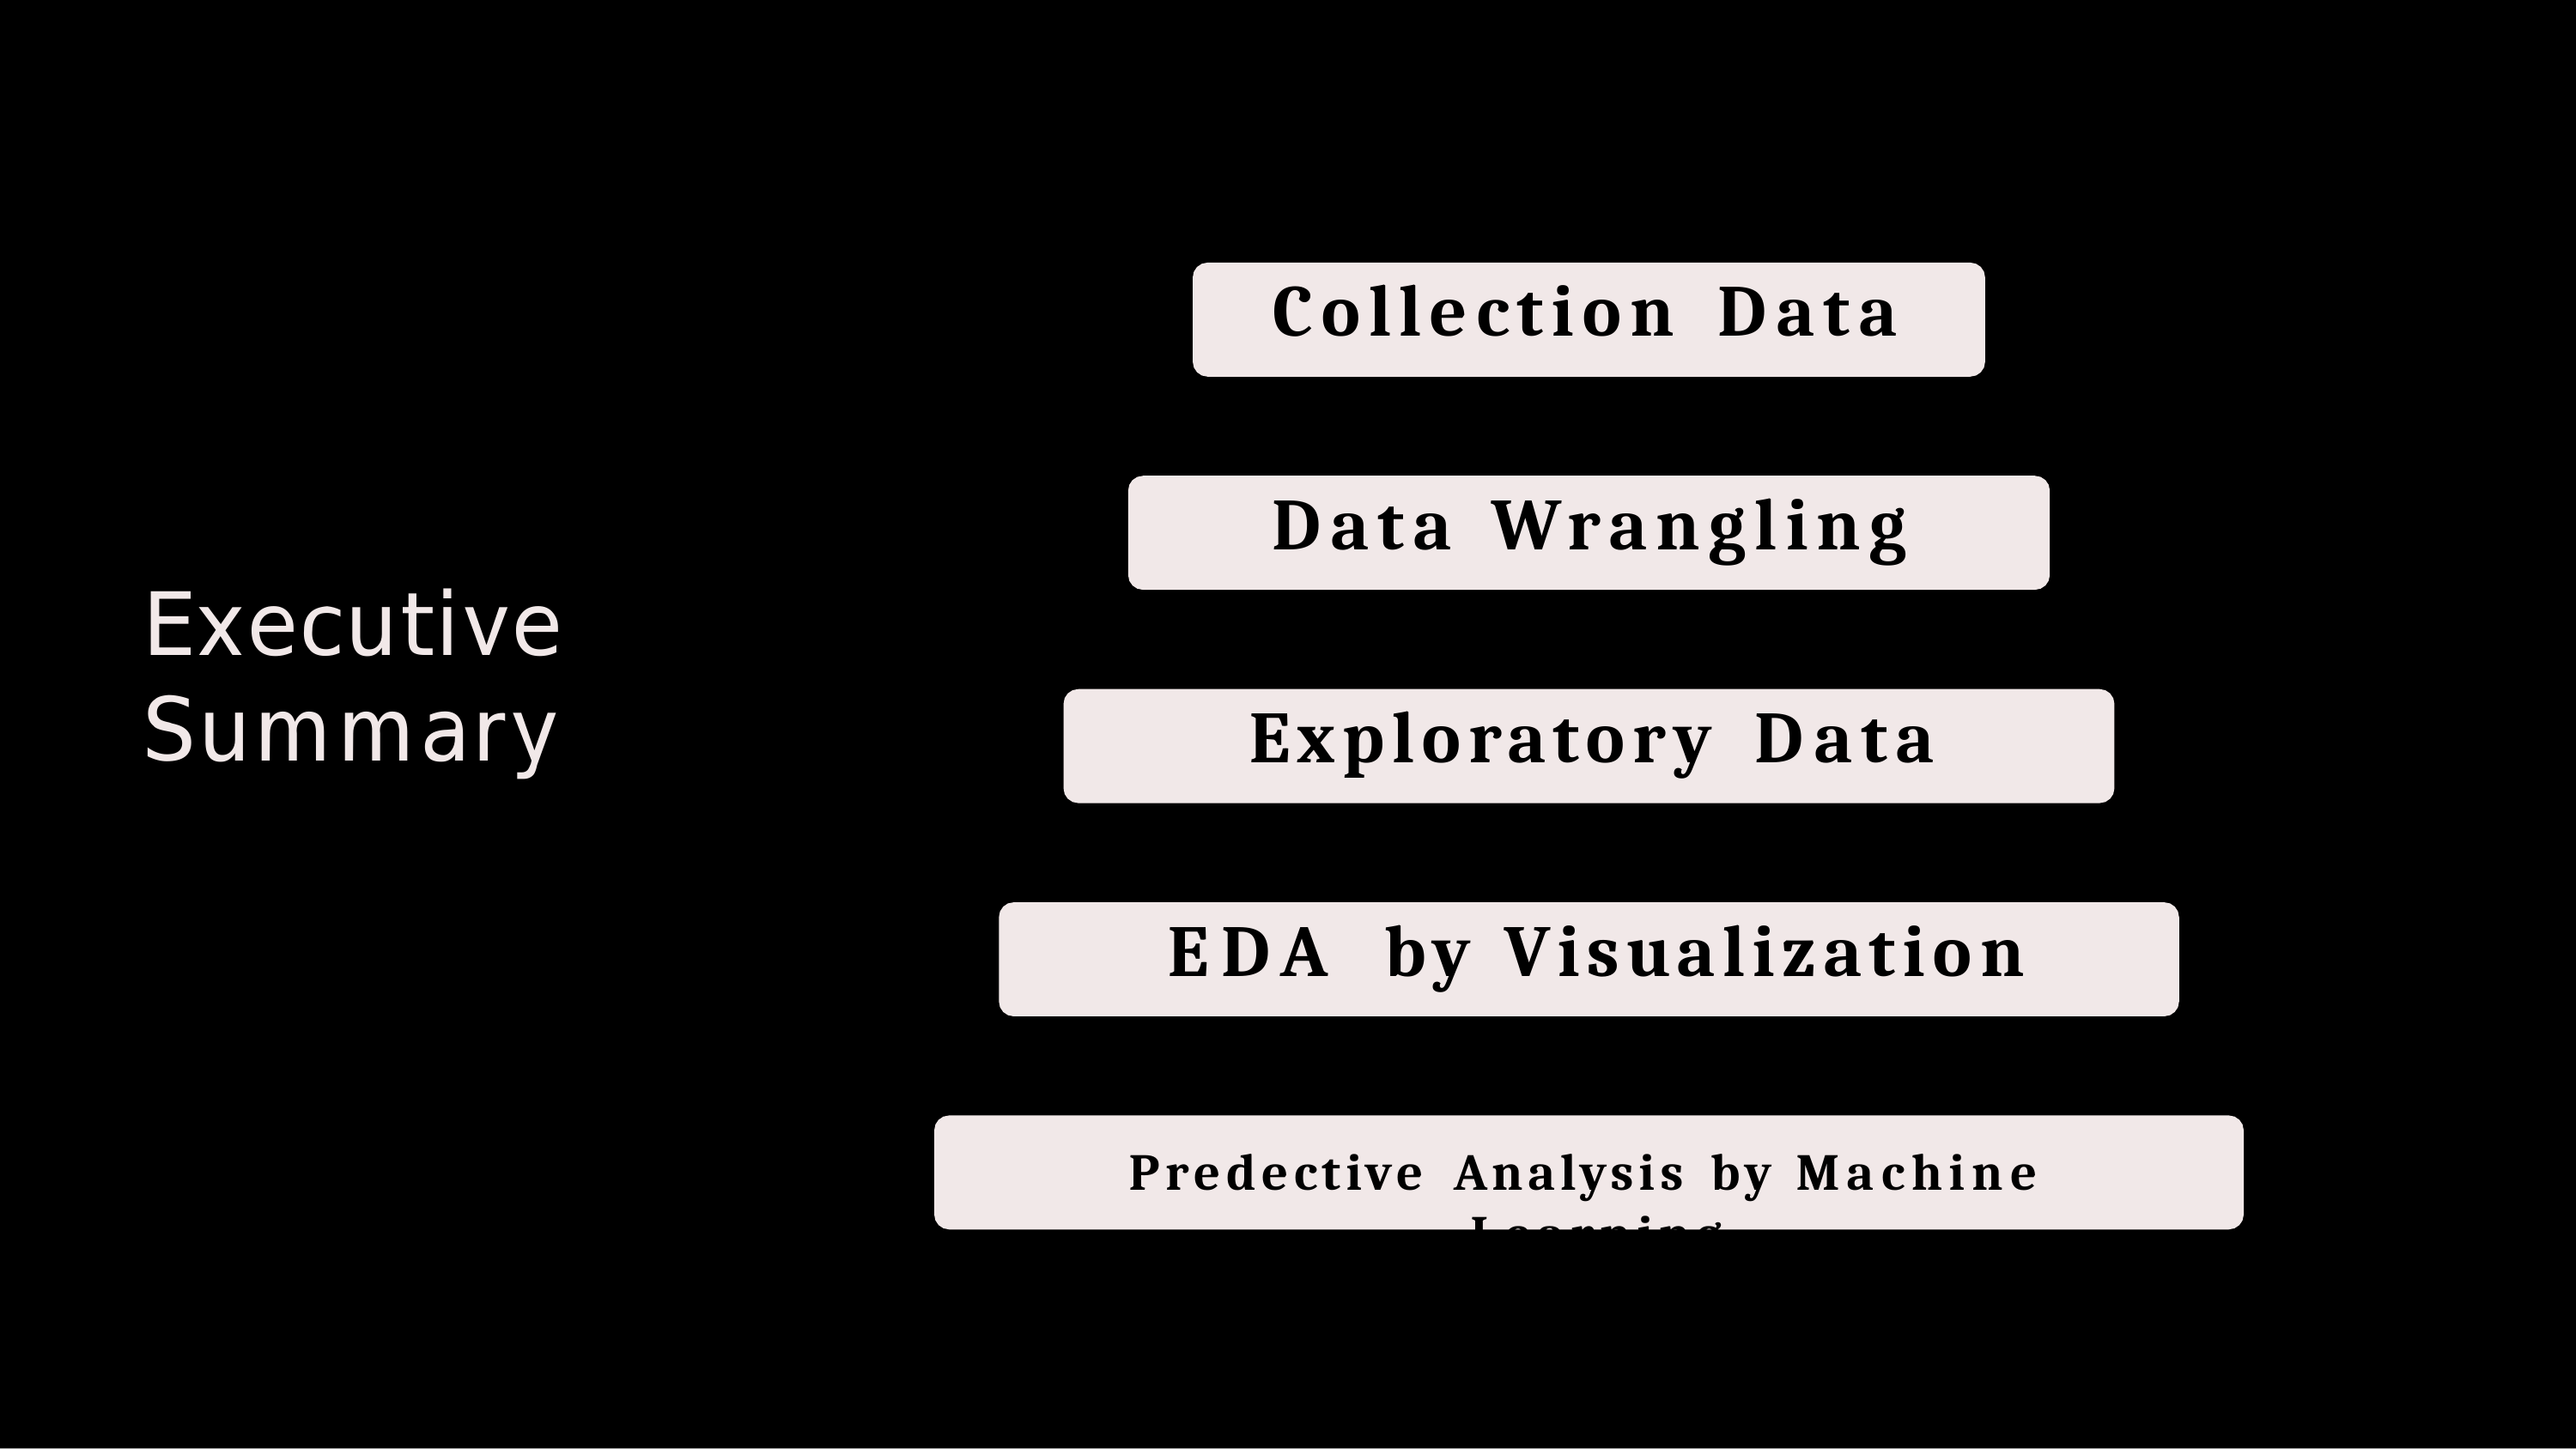

# Collection	Data

Data	Wrangling

Executive Summary

Exploratory	Data

EDA	by	Visualization

Predective	Analysis	by	Machine	Learning